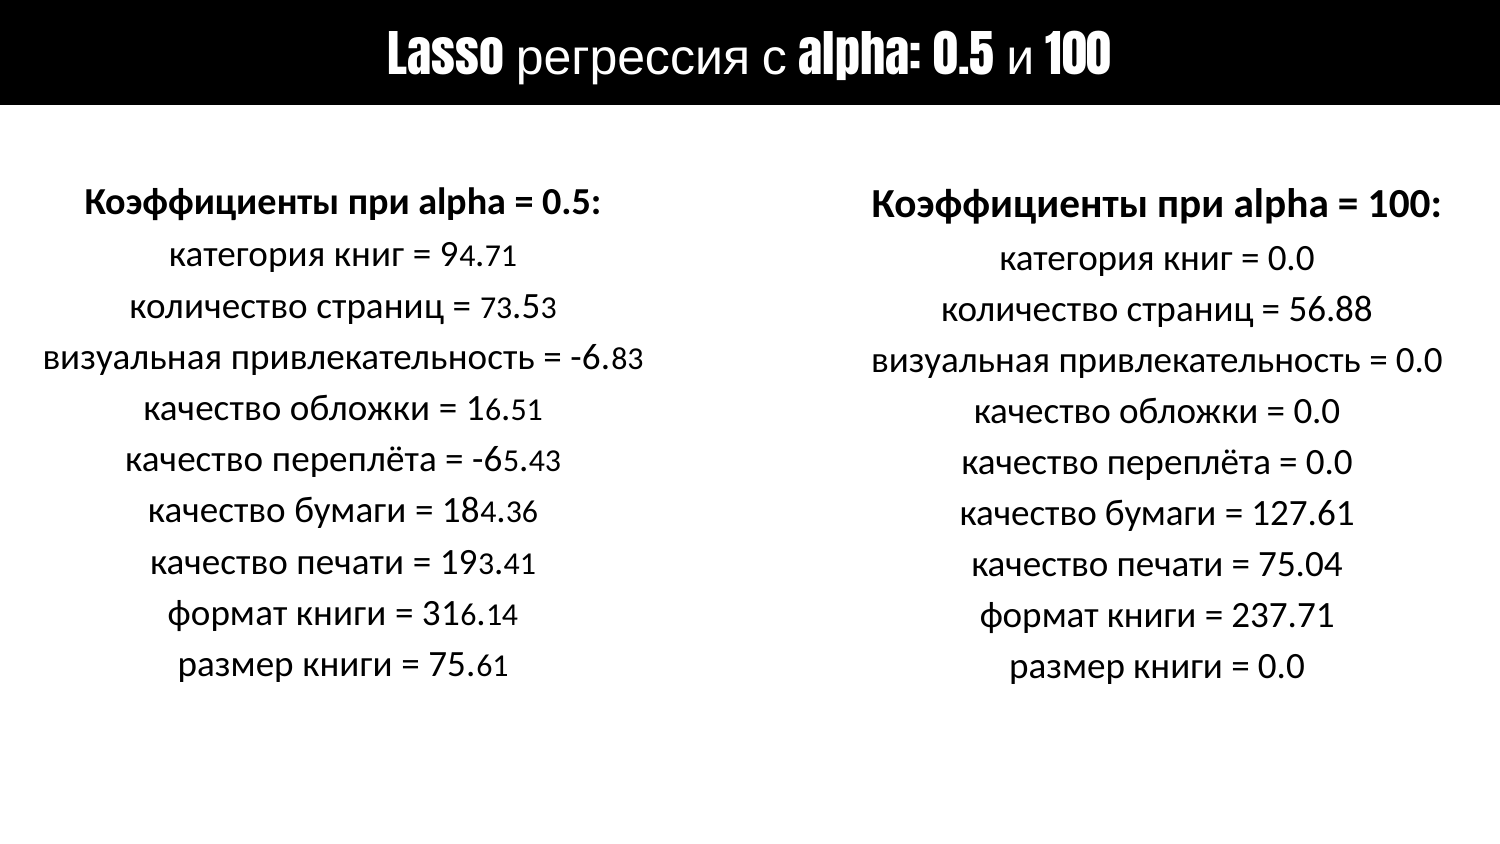

# Lasso регрессия с alpha: 0.5 и 100
Коэффициенты при alpha = 0.5:
категория книг = 94.71
количество страниц = 73.53
визуальная привлекательность = -6.83
качество обложки = 16.51
качество переплёта = -65.43
качество бумаги = 184.36
качество печати = 193.41
формат книги = 316.14
размер книги = 75.61
Коэффициенты при alpha = 100:
категория книг = 0.0
количество страниц = 56.88
визуальная привлекательность = 0.0
качество обложки = 0.0
качество переплёта = 0.0
качество бумаги = 127.61
качество печати = 75.04
формат книги = 237.71
размер книги = 0.0